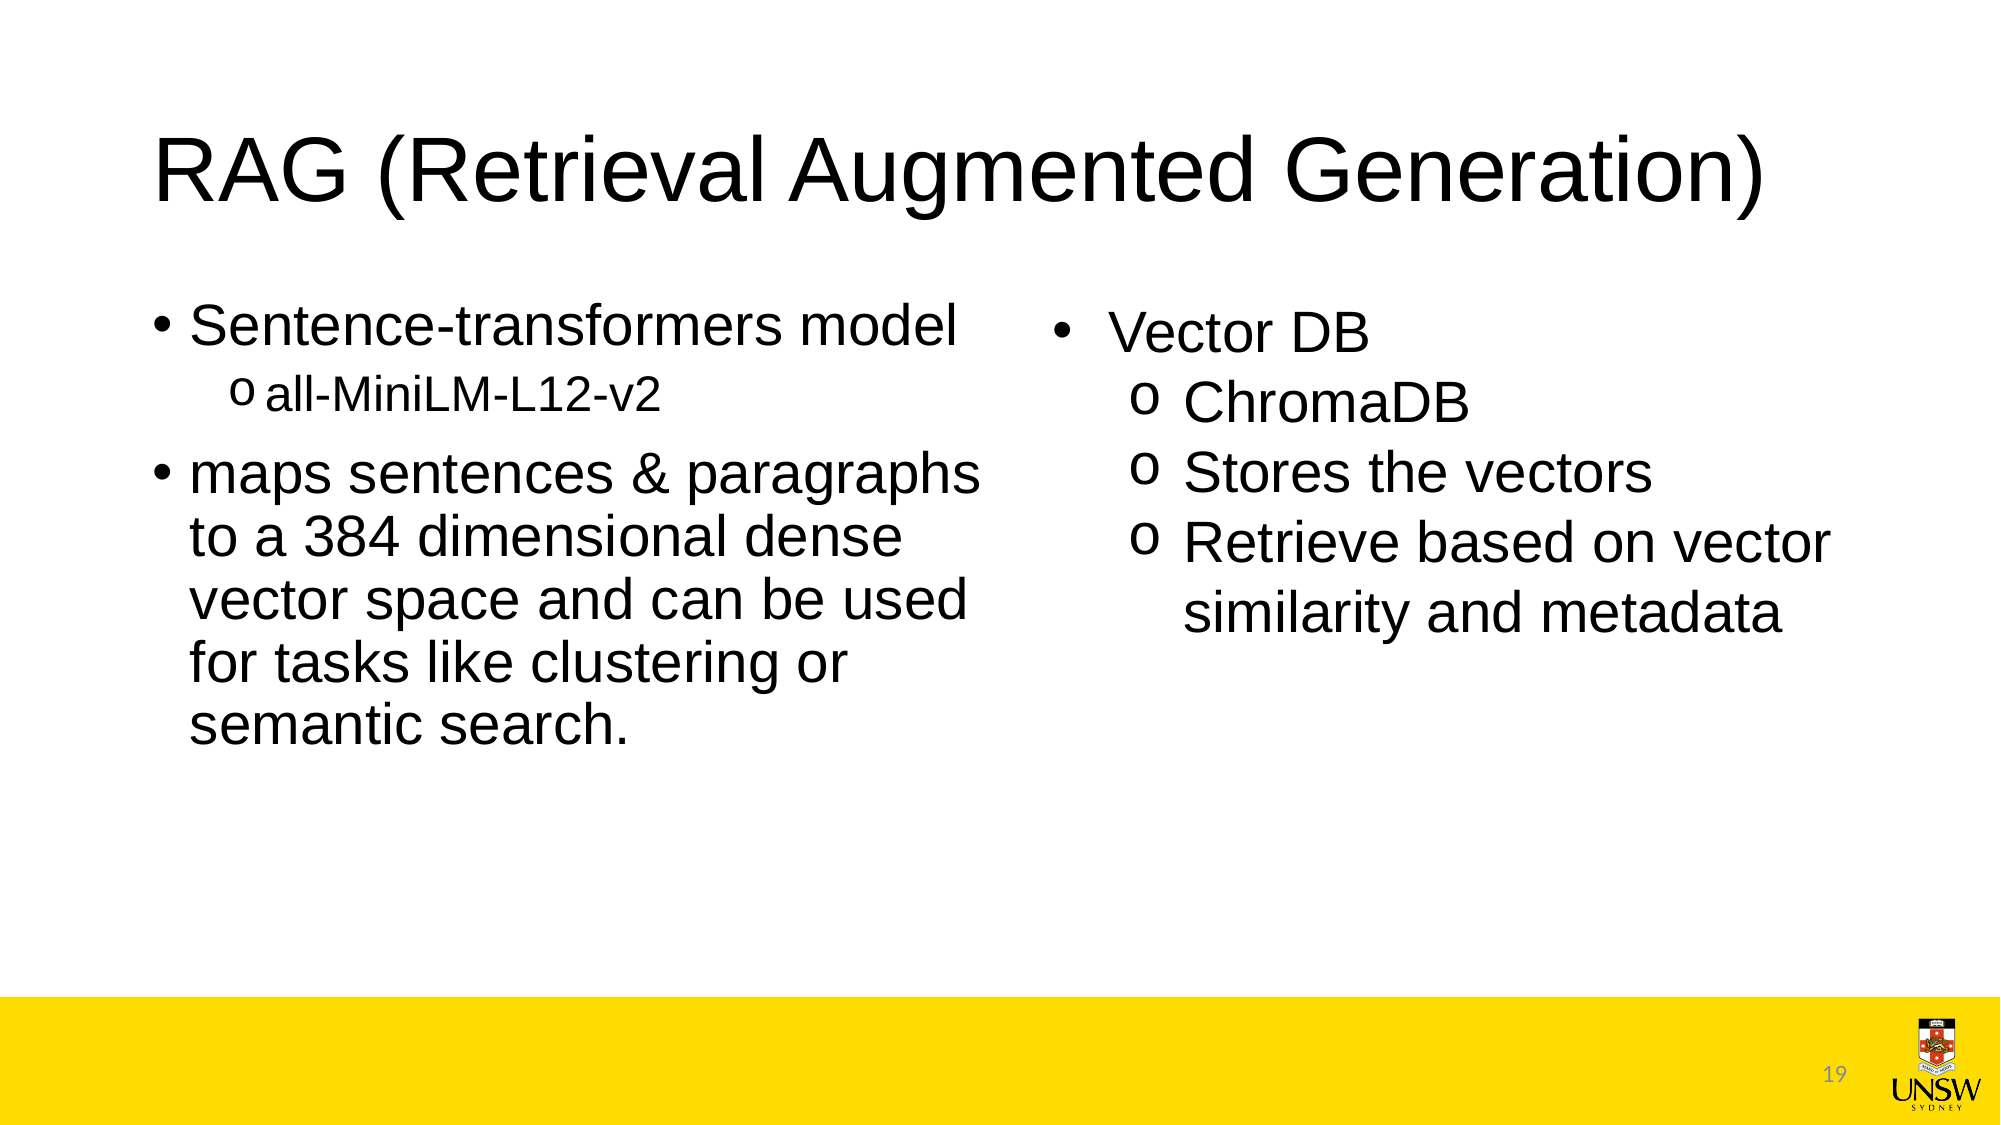

RAG (Retrieval Augmented Generation)
Vector DB
ChromaDB
Stores the vectors
Retrieve based on vector similarity and metadata
Sentence-transformers model
all-MiniLM-L12-v2
maps sentences & paragraphs to a 384 dimensional dense vector space and can be used for tasks like clustering or semantic search.

19